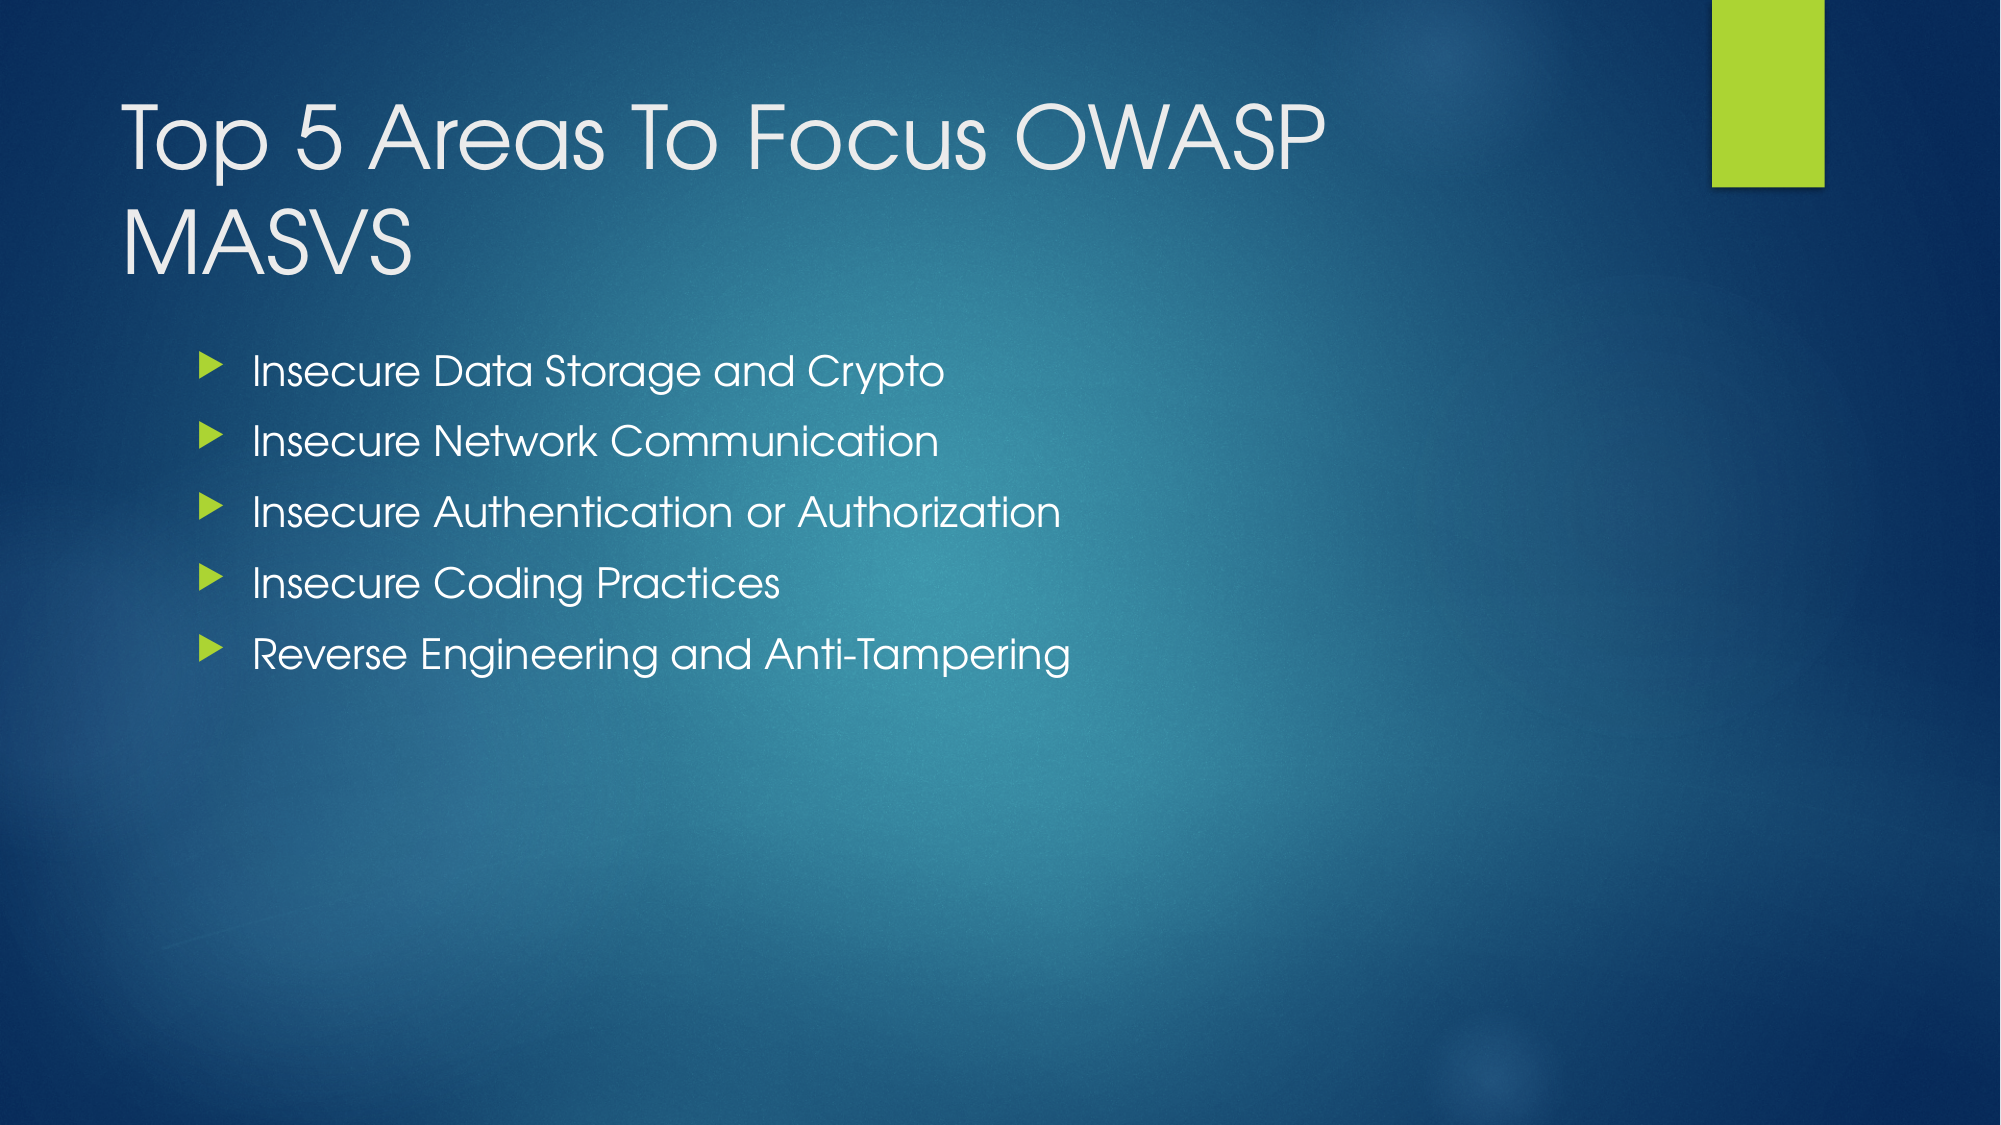

# Top 5 Areas To Focus OWASP MASVS
Insecure Data Storage and Crypto
Insecure Network Communication
Insecure Authentication or Authorization
Insecure Coding Practices
Reverse Engineering and Anti-Tampering